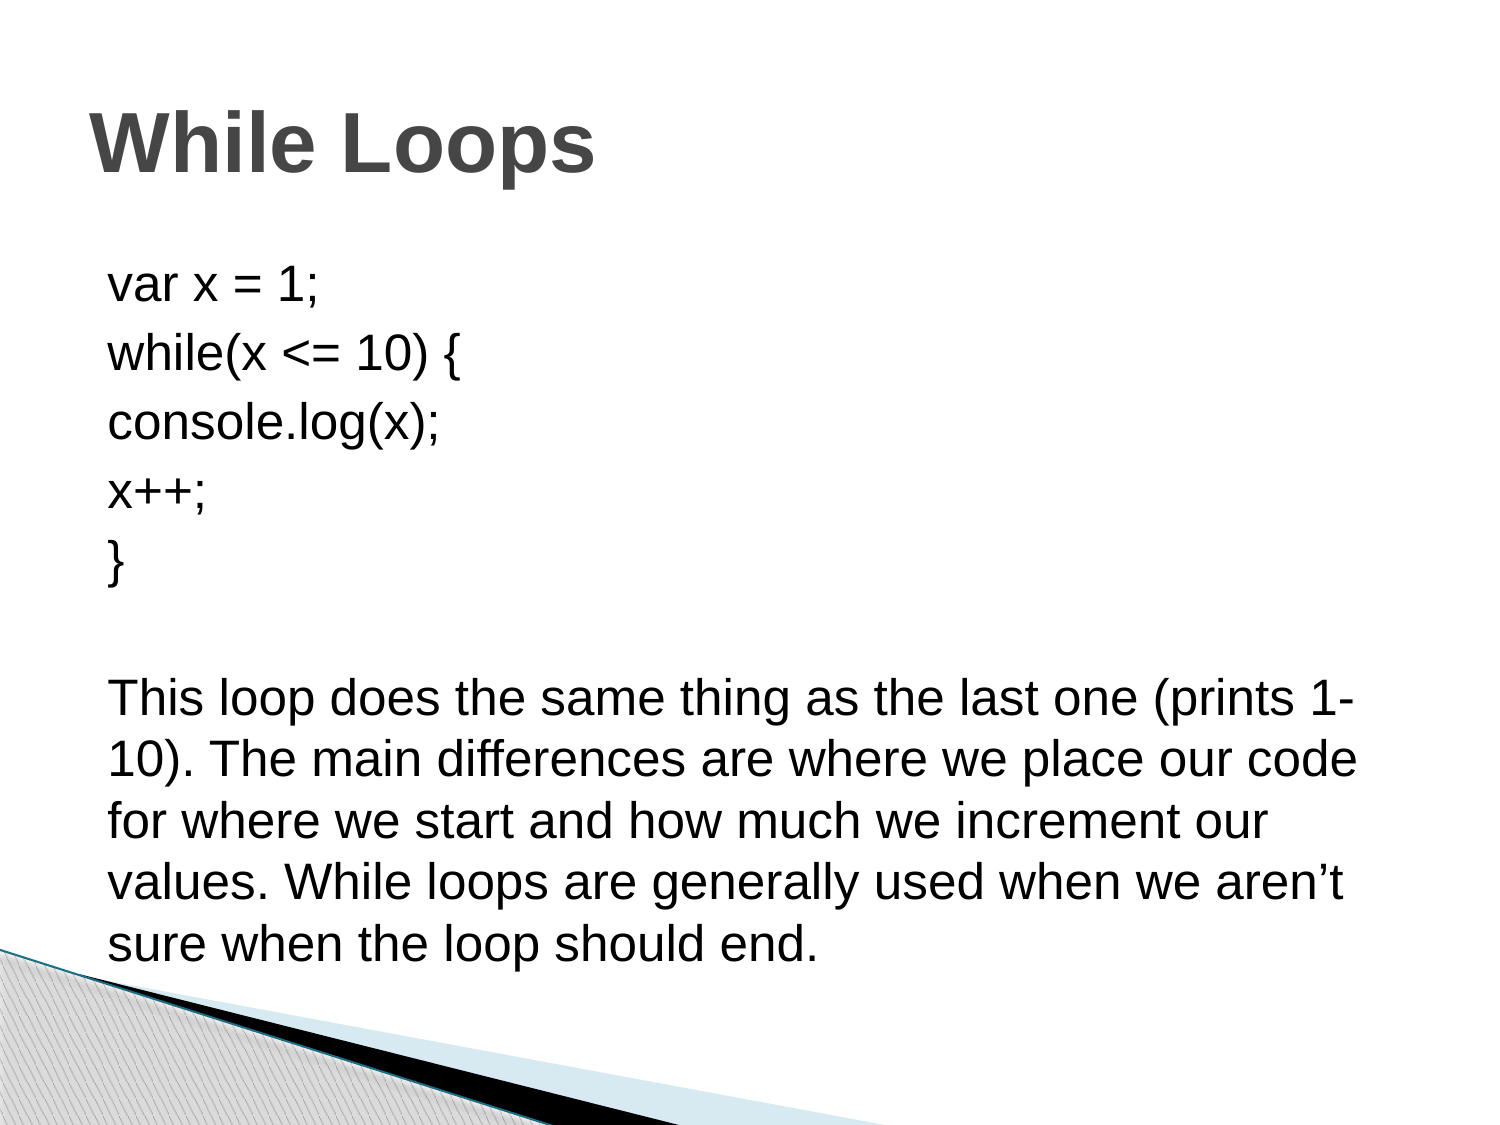

# While Loops
var x = 1;
while(x <= 10) {
	console.log(x);
	x++;
}

This loop does the same thing as the last one (prints 1-10). The main differences are where we place our code for where we start and how much we increment our values. While loops are generally used when we aren’t sure when the loop should end.